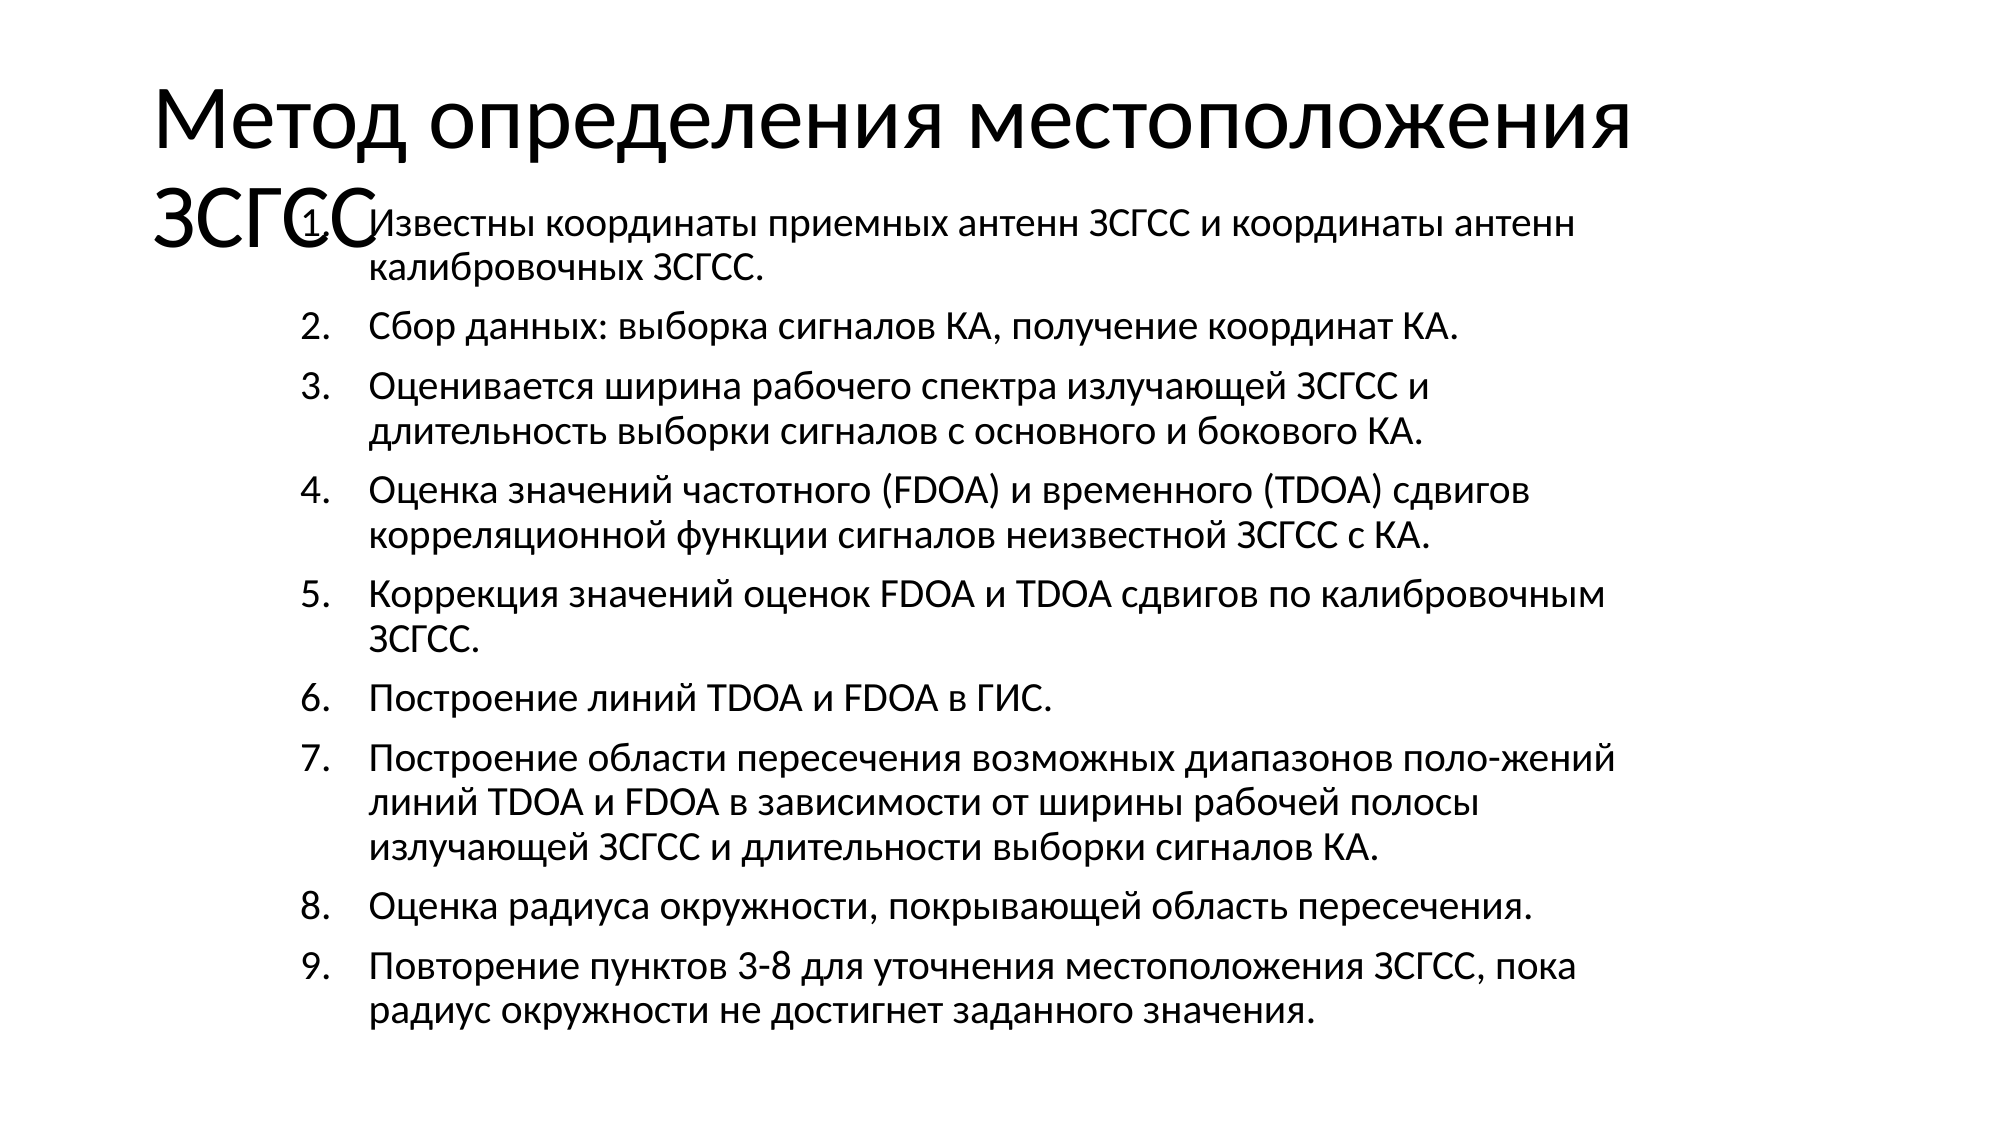

# Метод определения местоположения ЗСГСС
Известны координаты приемных антенн ЗСГСС и координаты антенн калибровочных ЗСГСС.
Сбор данных: выборка сигналов КА, получение координат КА.
Оценивается ширина рабочего спектра излучающей ЗСГСС и длительность выборки сигналов с основного и бокового КА.
Оценка значений частотного (FDOA) и временного (TDOA) сдвигов корреляционной функции сигналов неизвестной ЗСГСС с КА.
Коррекция значений оценок FDOA и TDOA сдвигов по калибровочным ЗСГСС.
Построение линий TDOA и FDOA в ГИС.
Построение области пересечения возможных диапазонов поло-жений линий TDOA и FDOA в зависимости от ширины рабочей полосы излучающей ЗСГСС и длительности выборки сигналов КА.
Оценка радиуса окружности, покрывающей область пересечения.
Повторение пунктов 3-8 для уточнения местоположения ЗСГСС, пока радиус окружности не достигнет заданного значения.